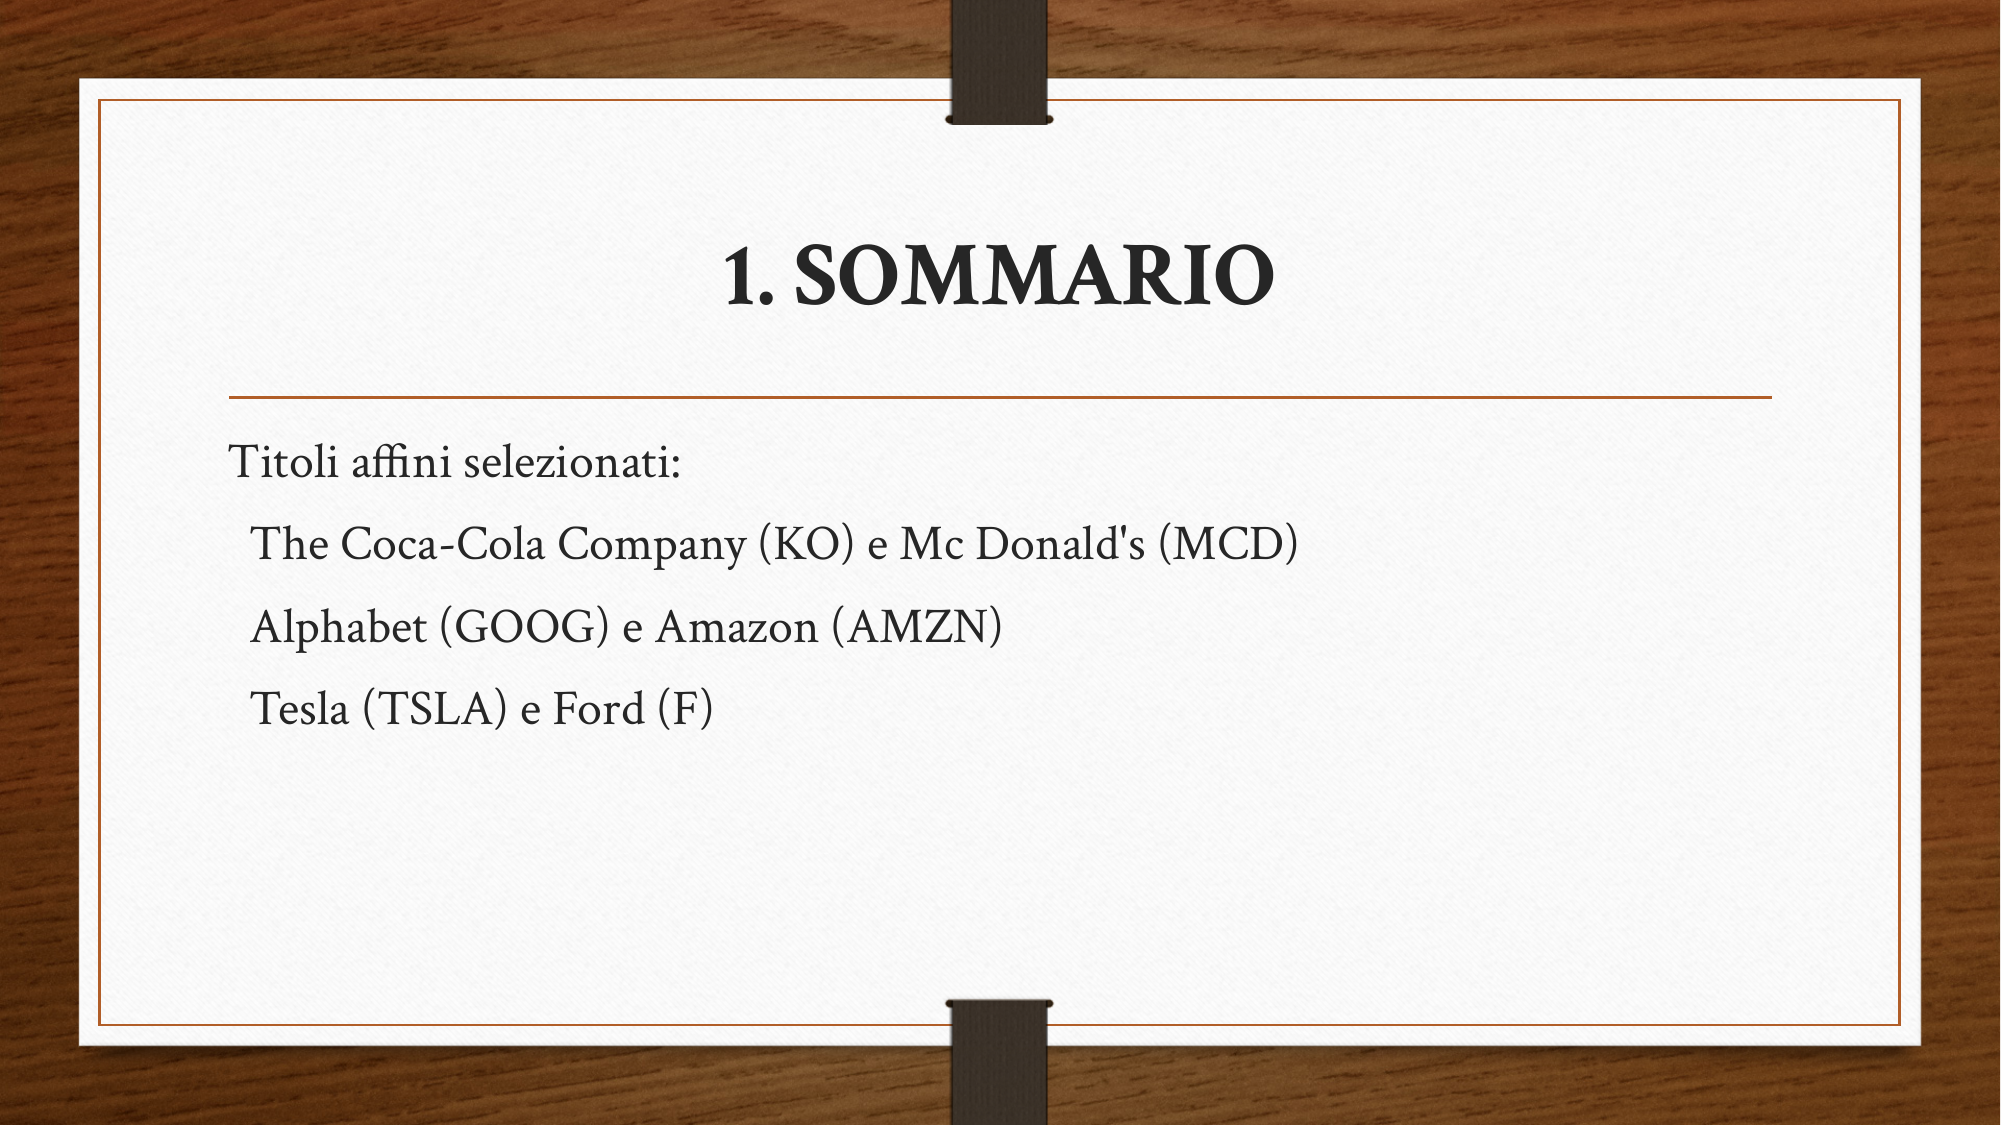

# 1. SOMMARIO
Titoli affini selezionati:
  The Coca-Cola Company (KO) e Mc Donald's (MCD)
  Alphabet (GOOG) e Amazon (AMZN)
  Tesla (TSLA) e Ford (F)